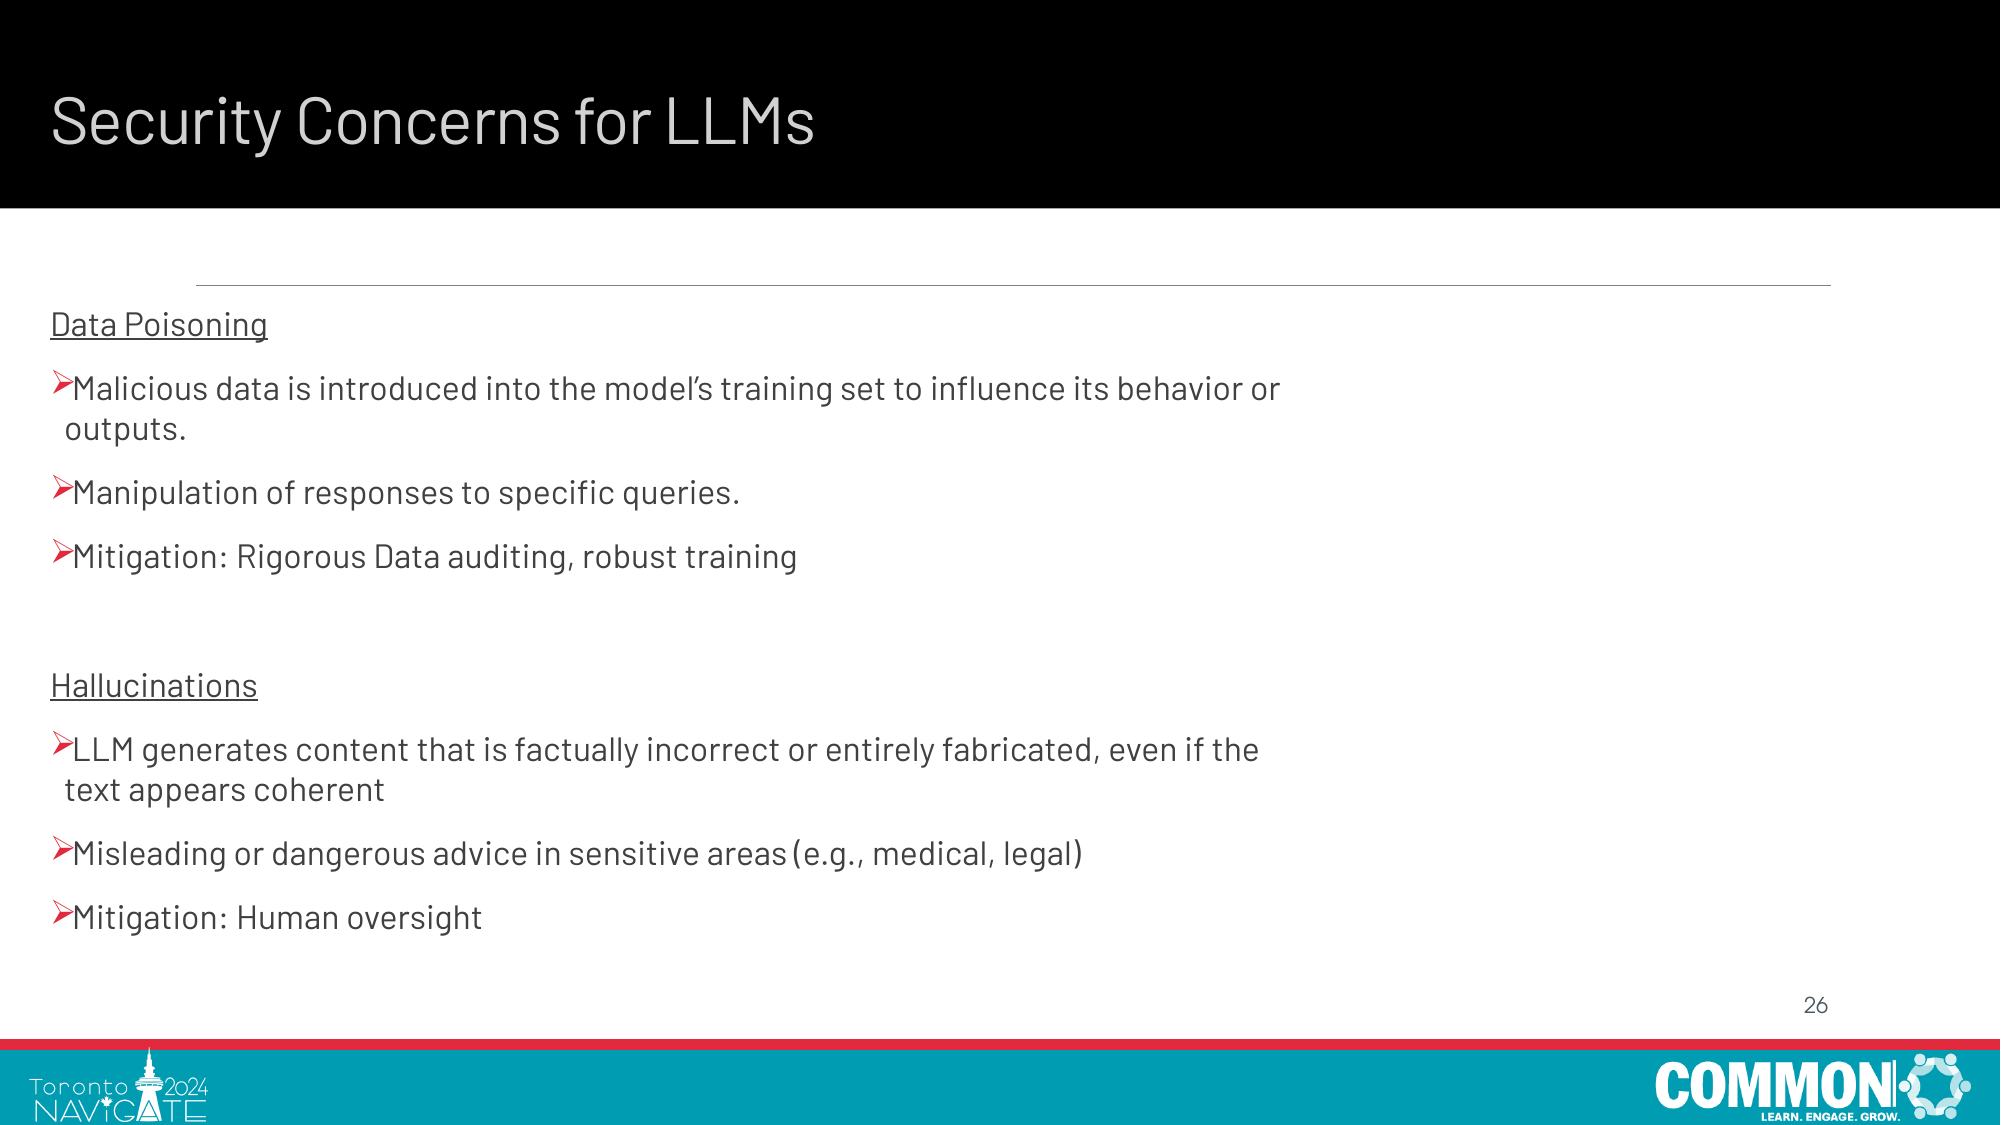

# Security Concerns for LLMs
Data Poisoning
Malicious data is introduced into the model’s training set to influence its behavior or outputs.
Manipulation of responses to specific queries.
Mitigation: Rigorous Data auditing, robust training

Hallucinations
LLM generates content that is factually incorrect or entirely fabricated, even if the text appears coherent
Misleading or dangerous advice in sensitive areas (e.g., medical, legal)
Mitigation: Human oversight

26